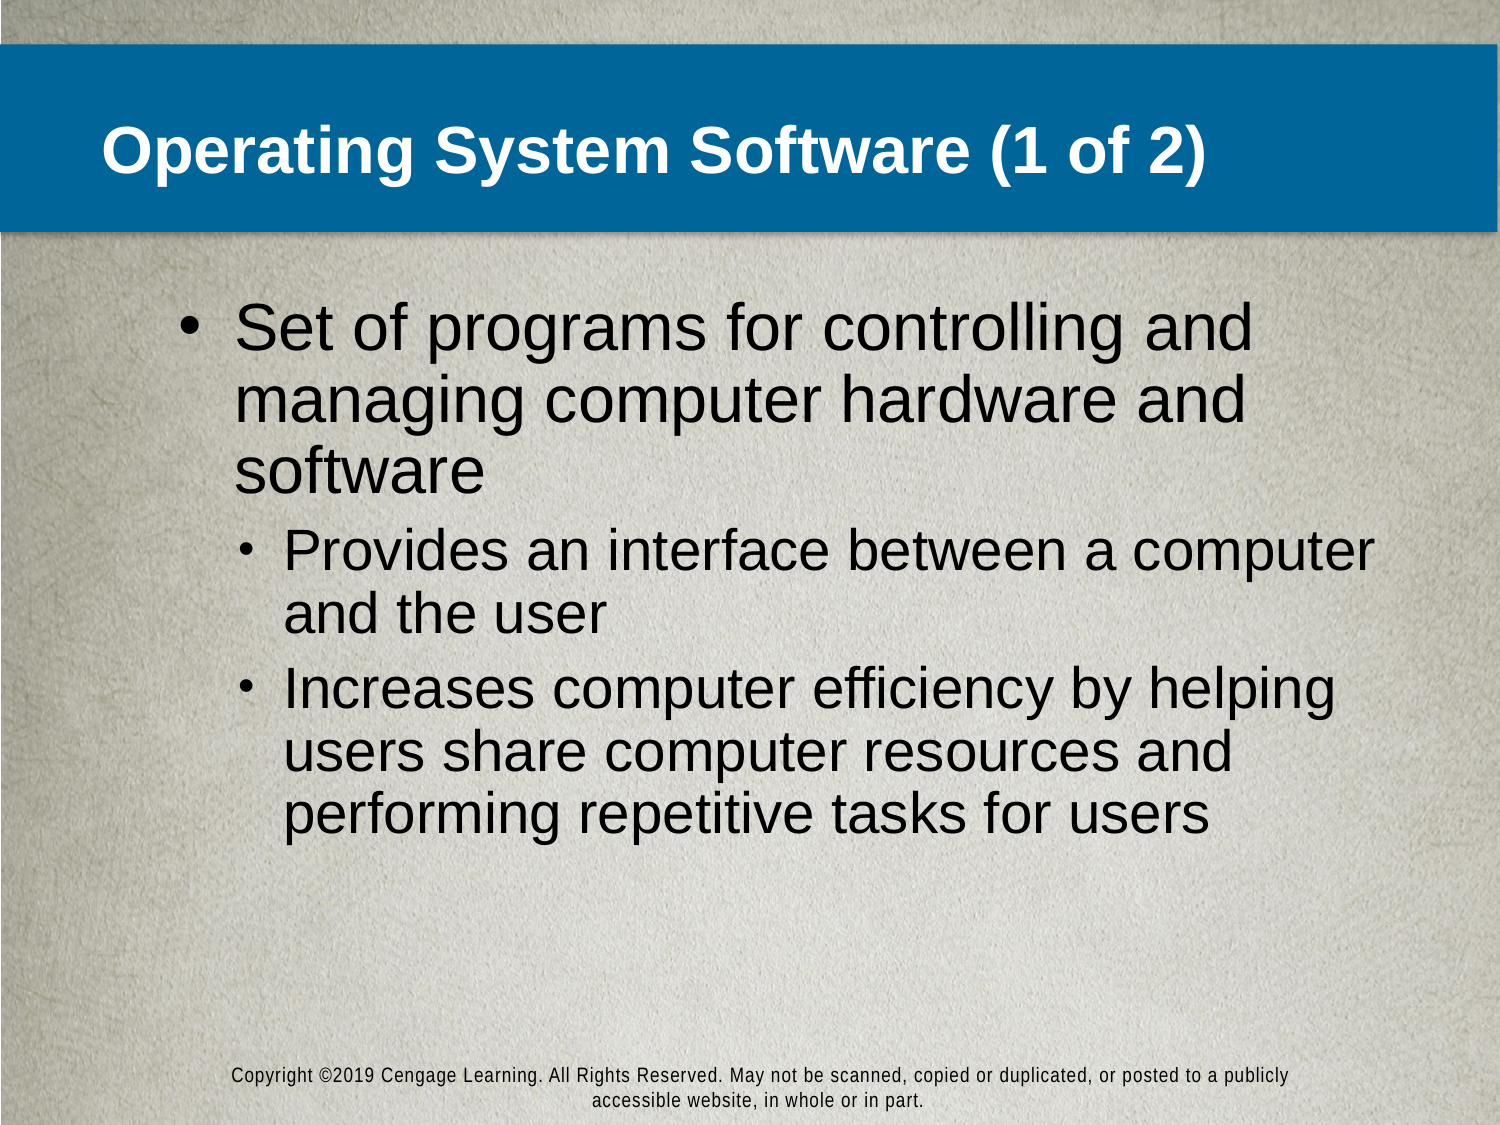

# Operating System Software (1 of 2)
Set of programs for controlling and managing computer hardware and software
Provides an interface between a computer and the user
Increases computer efficiency by helping users share computer resources and performing repetitive tasks for users